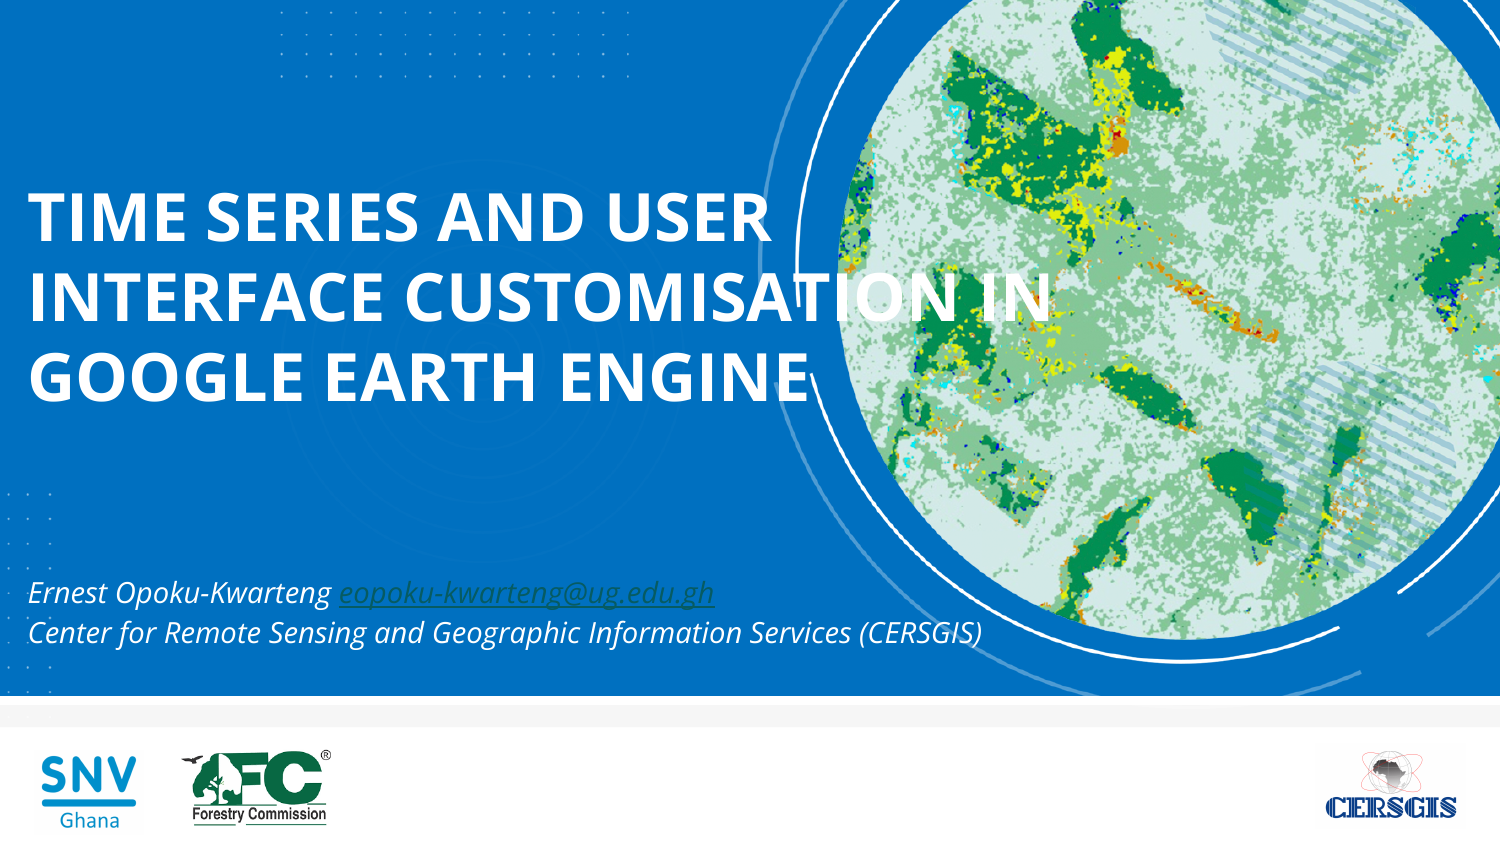

# TIME SERIES AND USER INTERFACE CUSTOMISATION IN GOOGLE EARTH ENGINE Ernest Opoku-Kwarteng eopoku-kwarteng@ug.edu.gh Center for Remote Sensing and Geographic Information Services (CERSGIS)